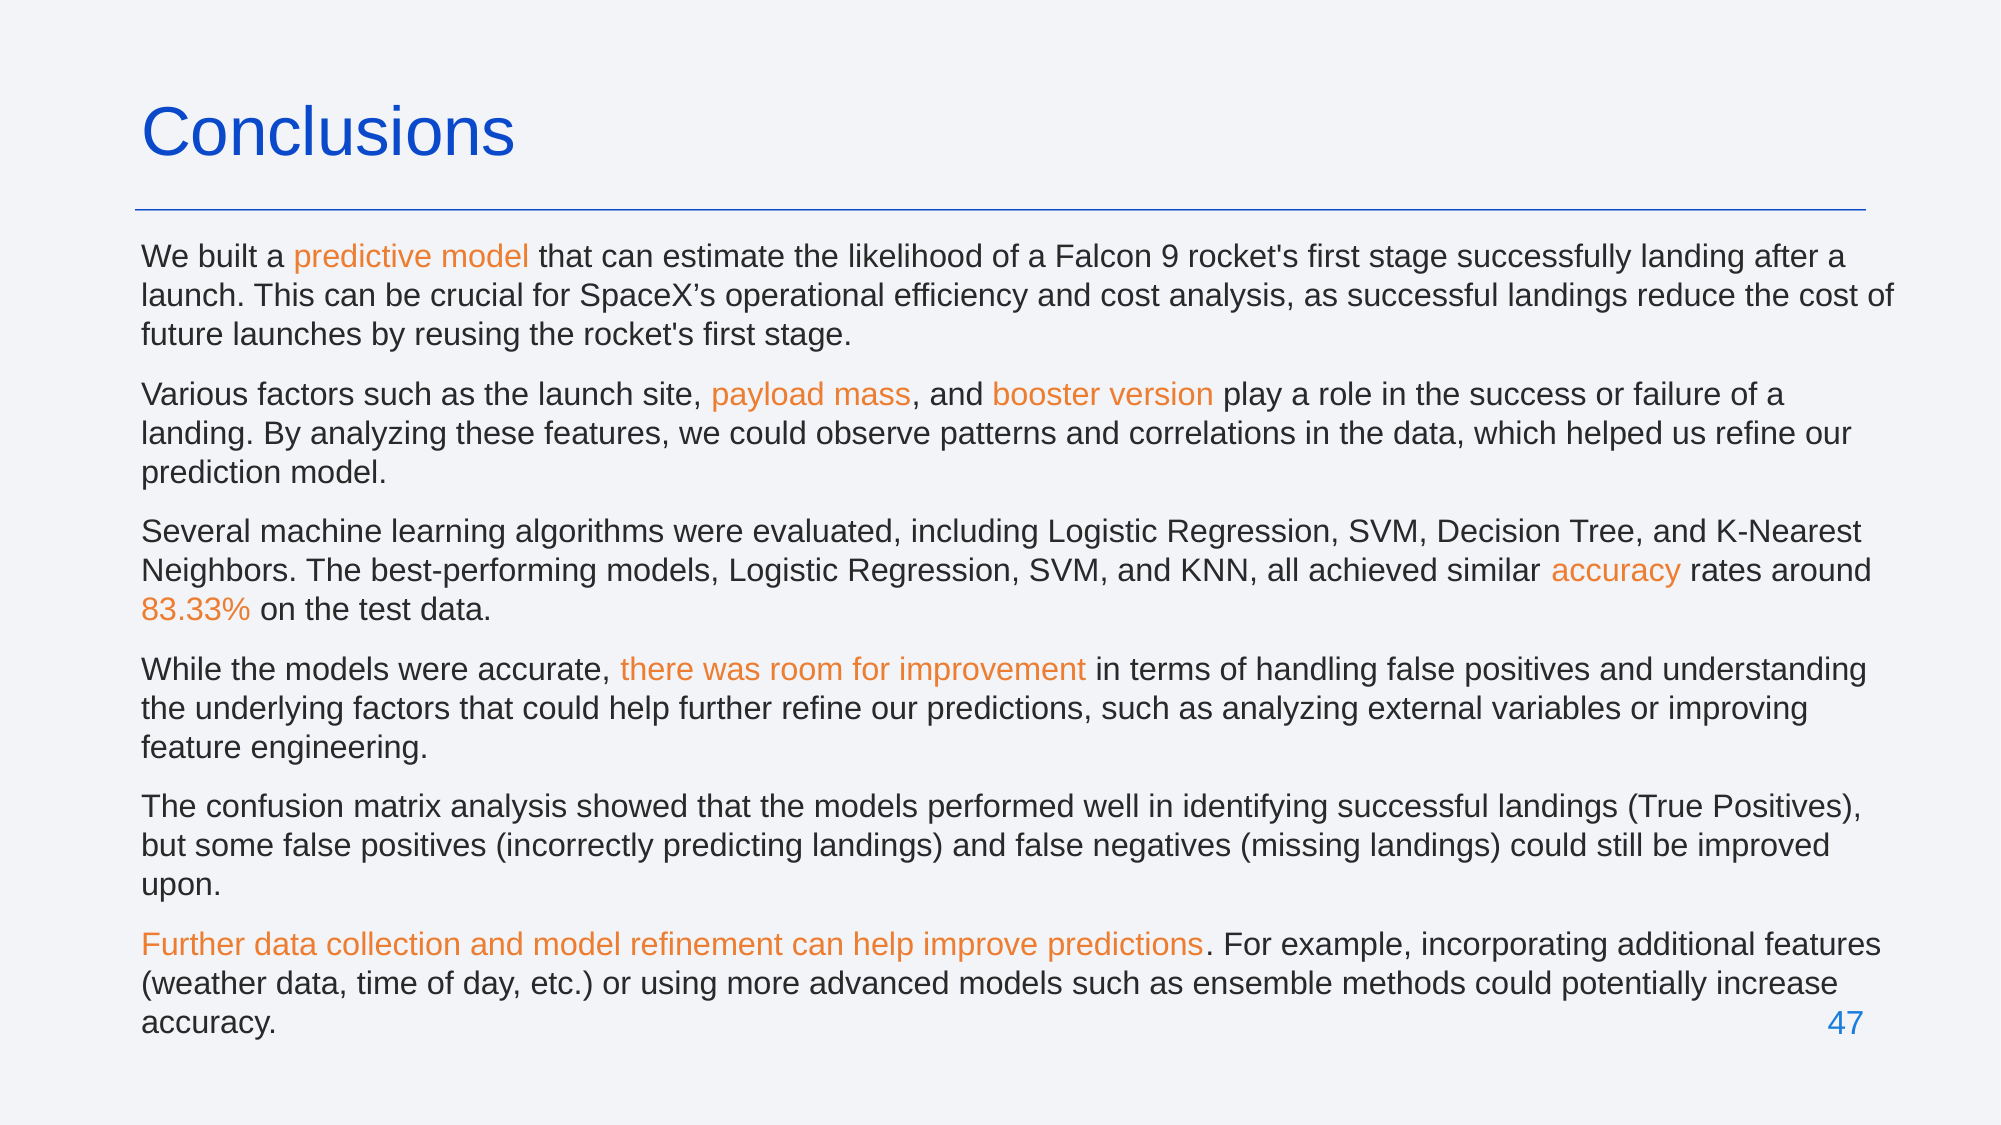

Conclusions
We built a predictive model that can estimate the likelihood of a Falcon 9 rocket's first stage successfully landing after a launch. This can be crucial for SpaceX’s operational efficiency and cost analysis, as successful landings reduce the cost of future launches by reusing the rocket's first stage.
Various factors such as the launch site, payload mass, and booster version play a role in the success or failure of a landing. By analyzing these features, we could observe patterns and correlations in the data, which helped us refine our prediction model.
Several machine learning algorithms were evaluated, including Logistic Regression, SVM, Decision Tree, and K-Nearest Neighbors. The best-performing models, Logistic Regression, SVM, and KNN, all achieved similar accuracy rates around 83.33% on the test data.
While the models were accurate, there was room for improvement in terms of handling false positives and understanding the underlying factors that could help further refine our predictions, such as analyzing external variables or improving feature engineering.
The confusion matrix analysis showed that the models performed well in identifying successful landings (True Positives), but some false positives (incorrectly predicting landings) and false negatives (missing landings) could still be improved upon.
Further data collection and model refinement can help improve predictions. For example, incorporating additional features (weather data, time of day, etc.) or using more advanced models such as ensemble methods could potentially increase accuracy.

47